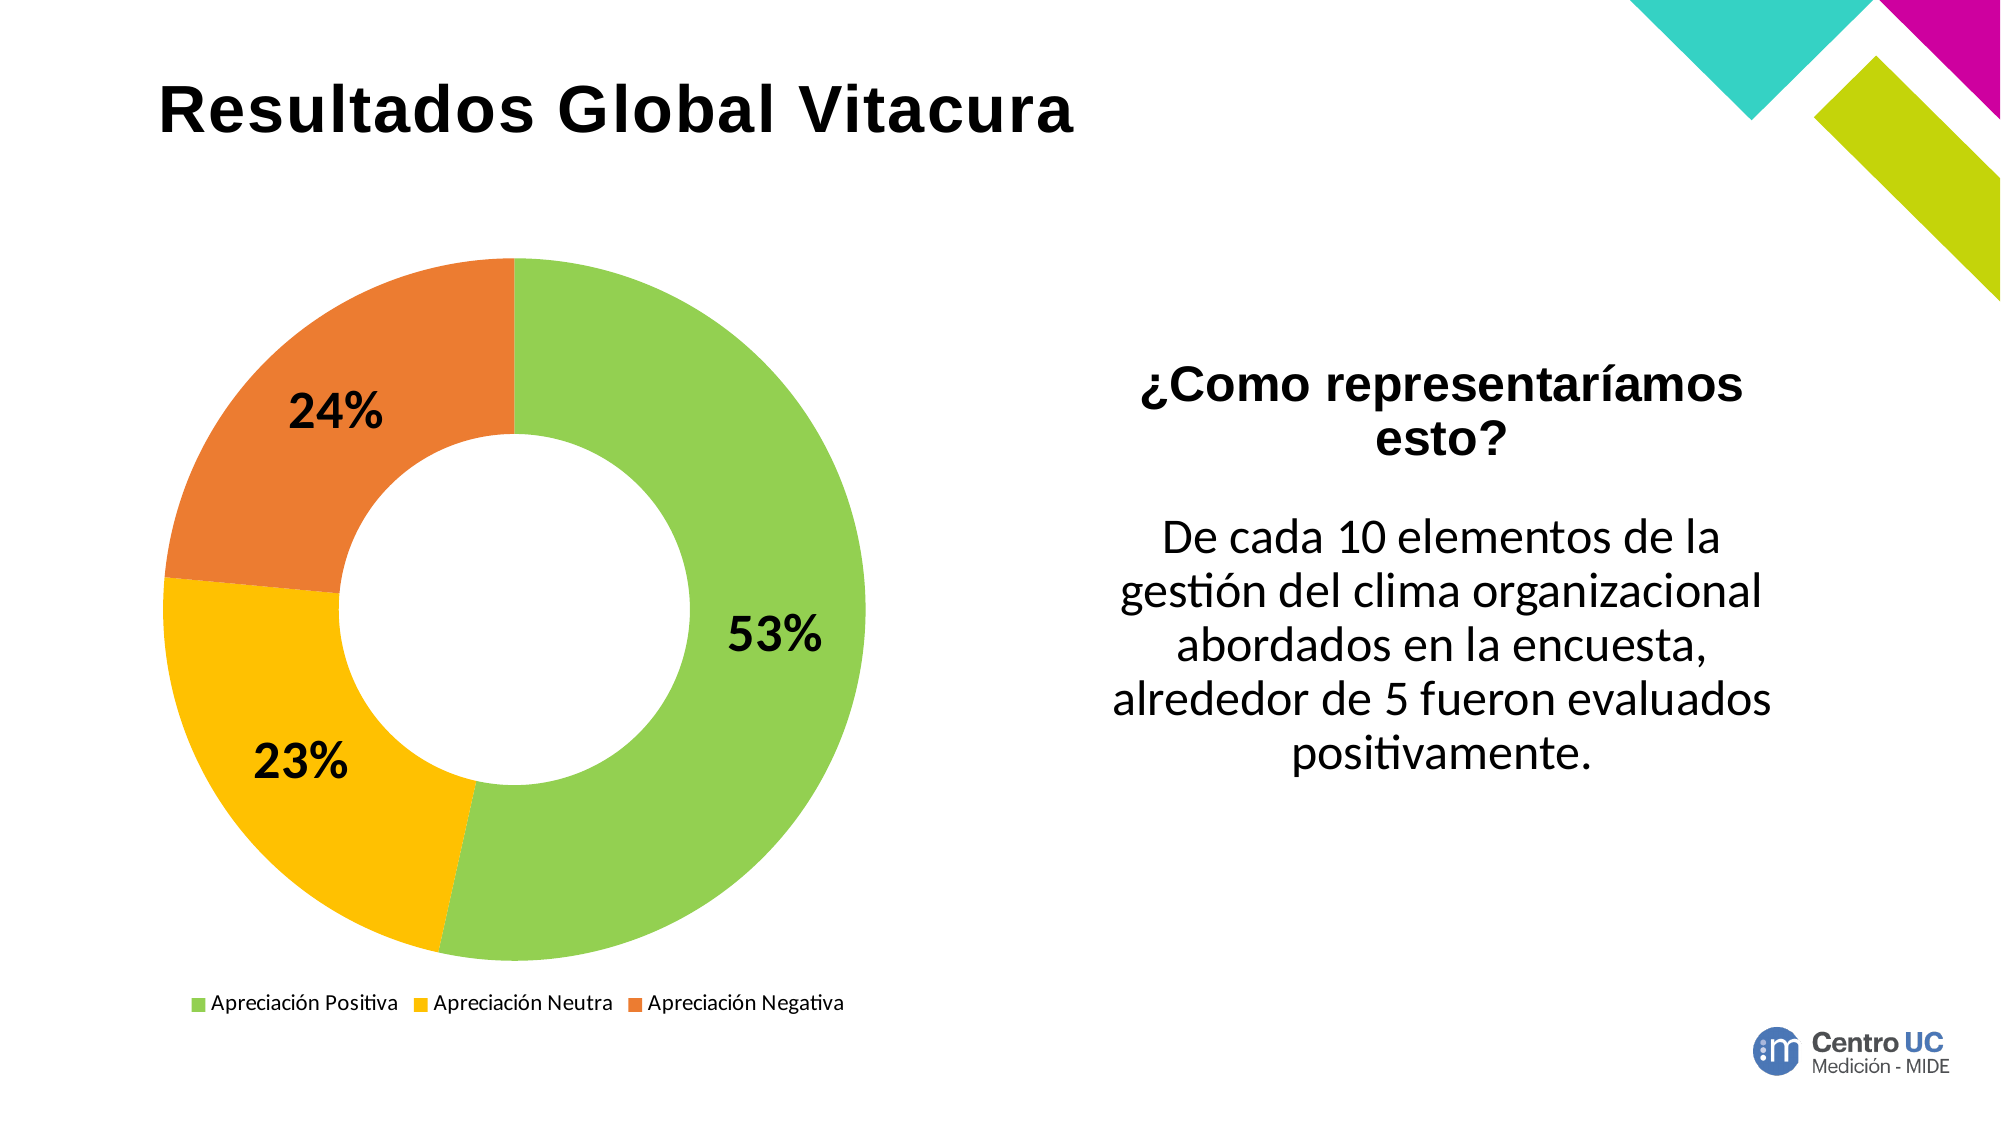

# Resultados Global Vitacura

### Chart

| Category | Apreciación |
|---|---|
| Apreciación Positiva | 0.5347620400862574 |
| Apreciación Neutra | 0.22991925912305045 |
| Apreciación Negativa | 0.23531870079069223 |
¿Como representaríamos esto?
De cada 10 elementos de la gestión del clima organizacional abordados en la encuesta, alrededor de 5 fueron evaluados positivamente.